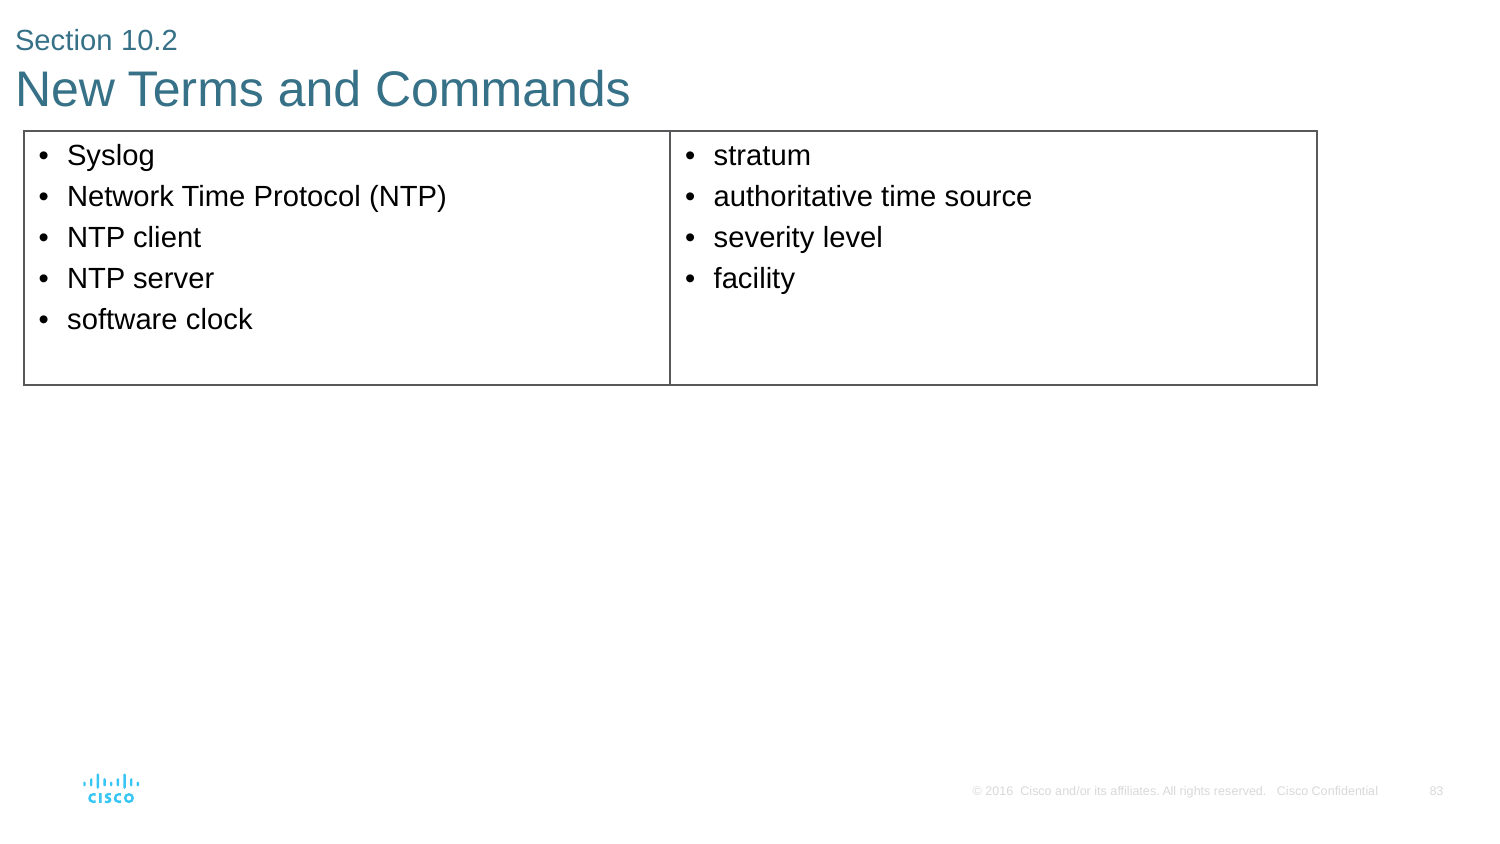

# Section 10.2 New Terms and Commands
| Syslog Network Time Protocol (NTP) NTP client NTP server software clock | stratum authoritative time source severity level facility |
| --- | --- |